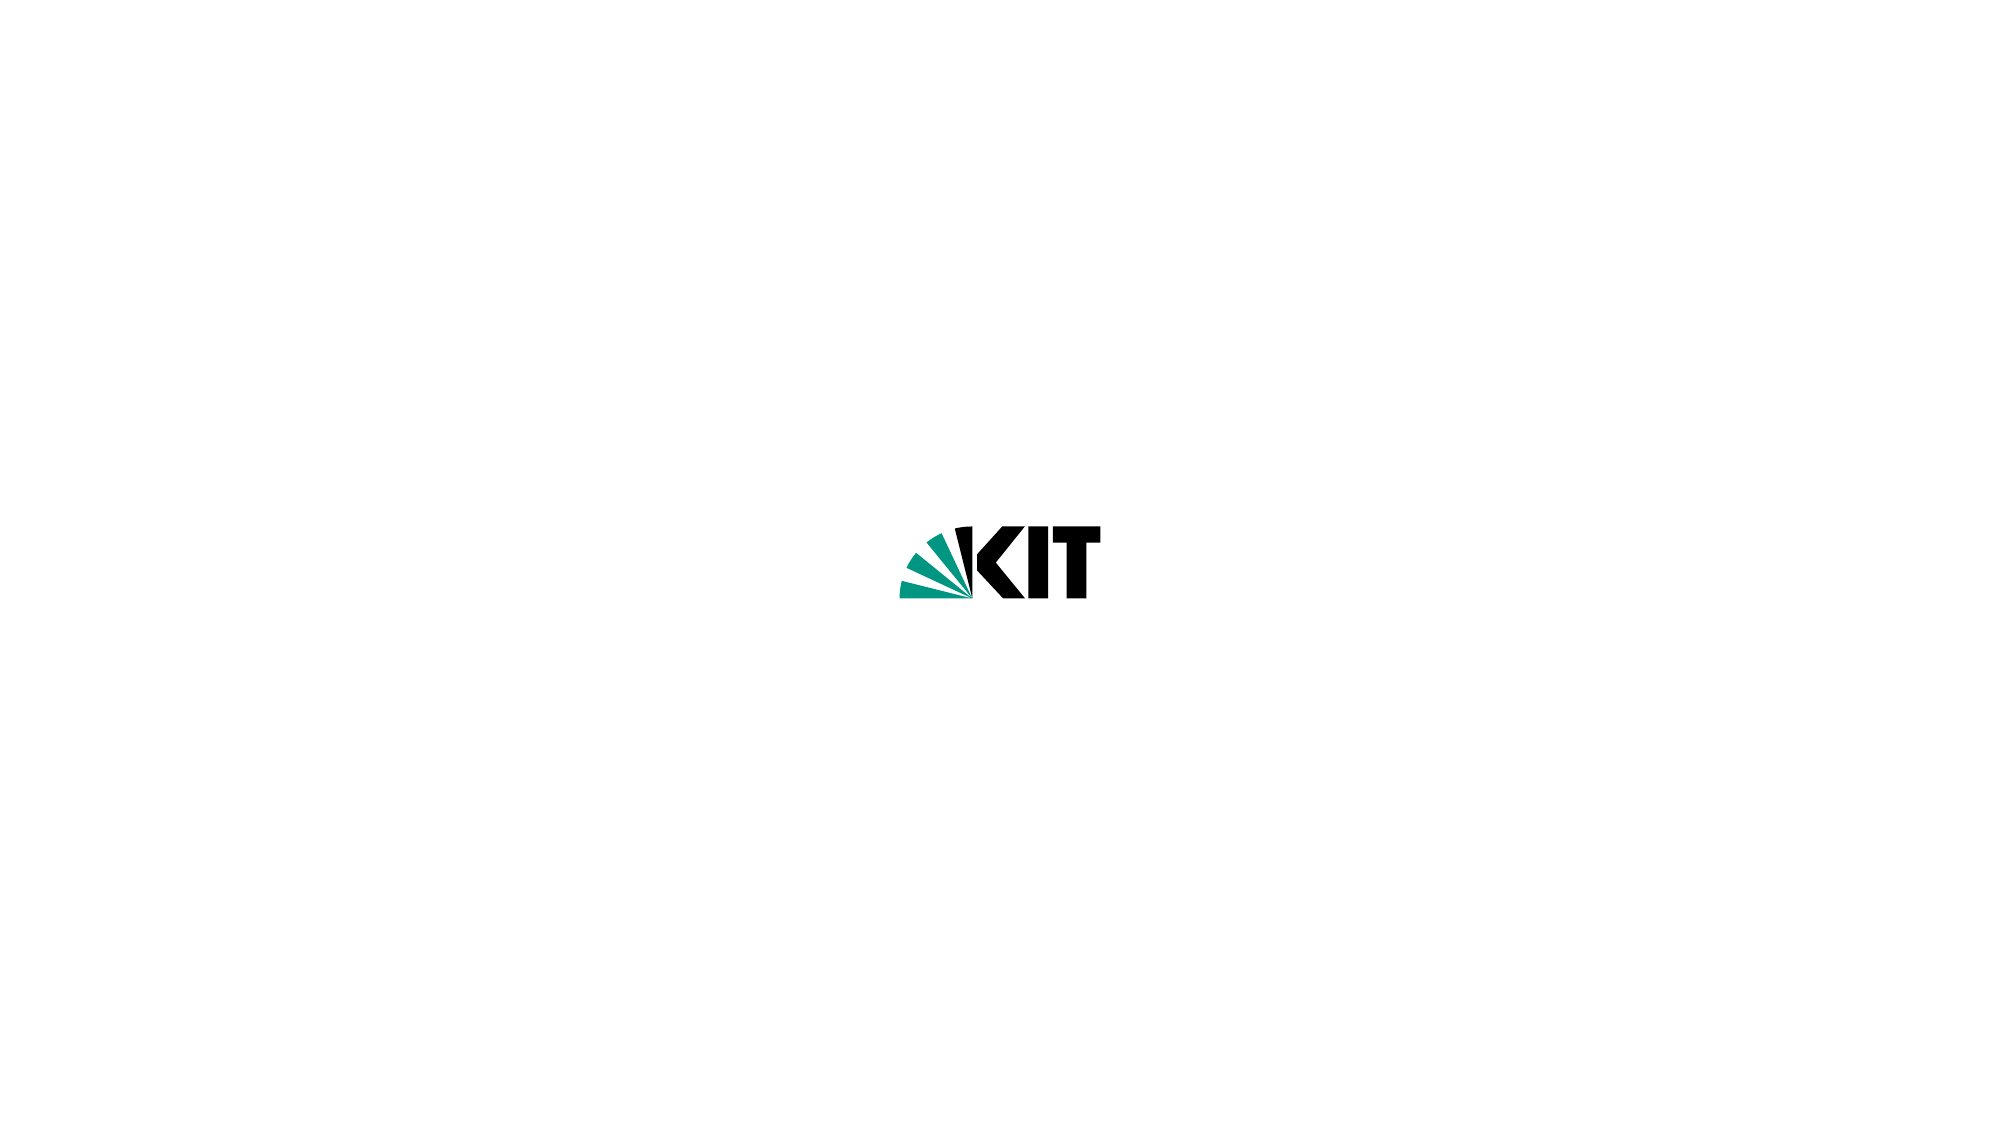

31
08/02/26
Name - Title of Presentation